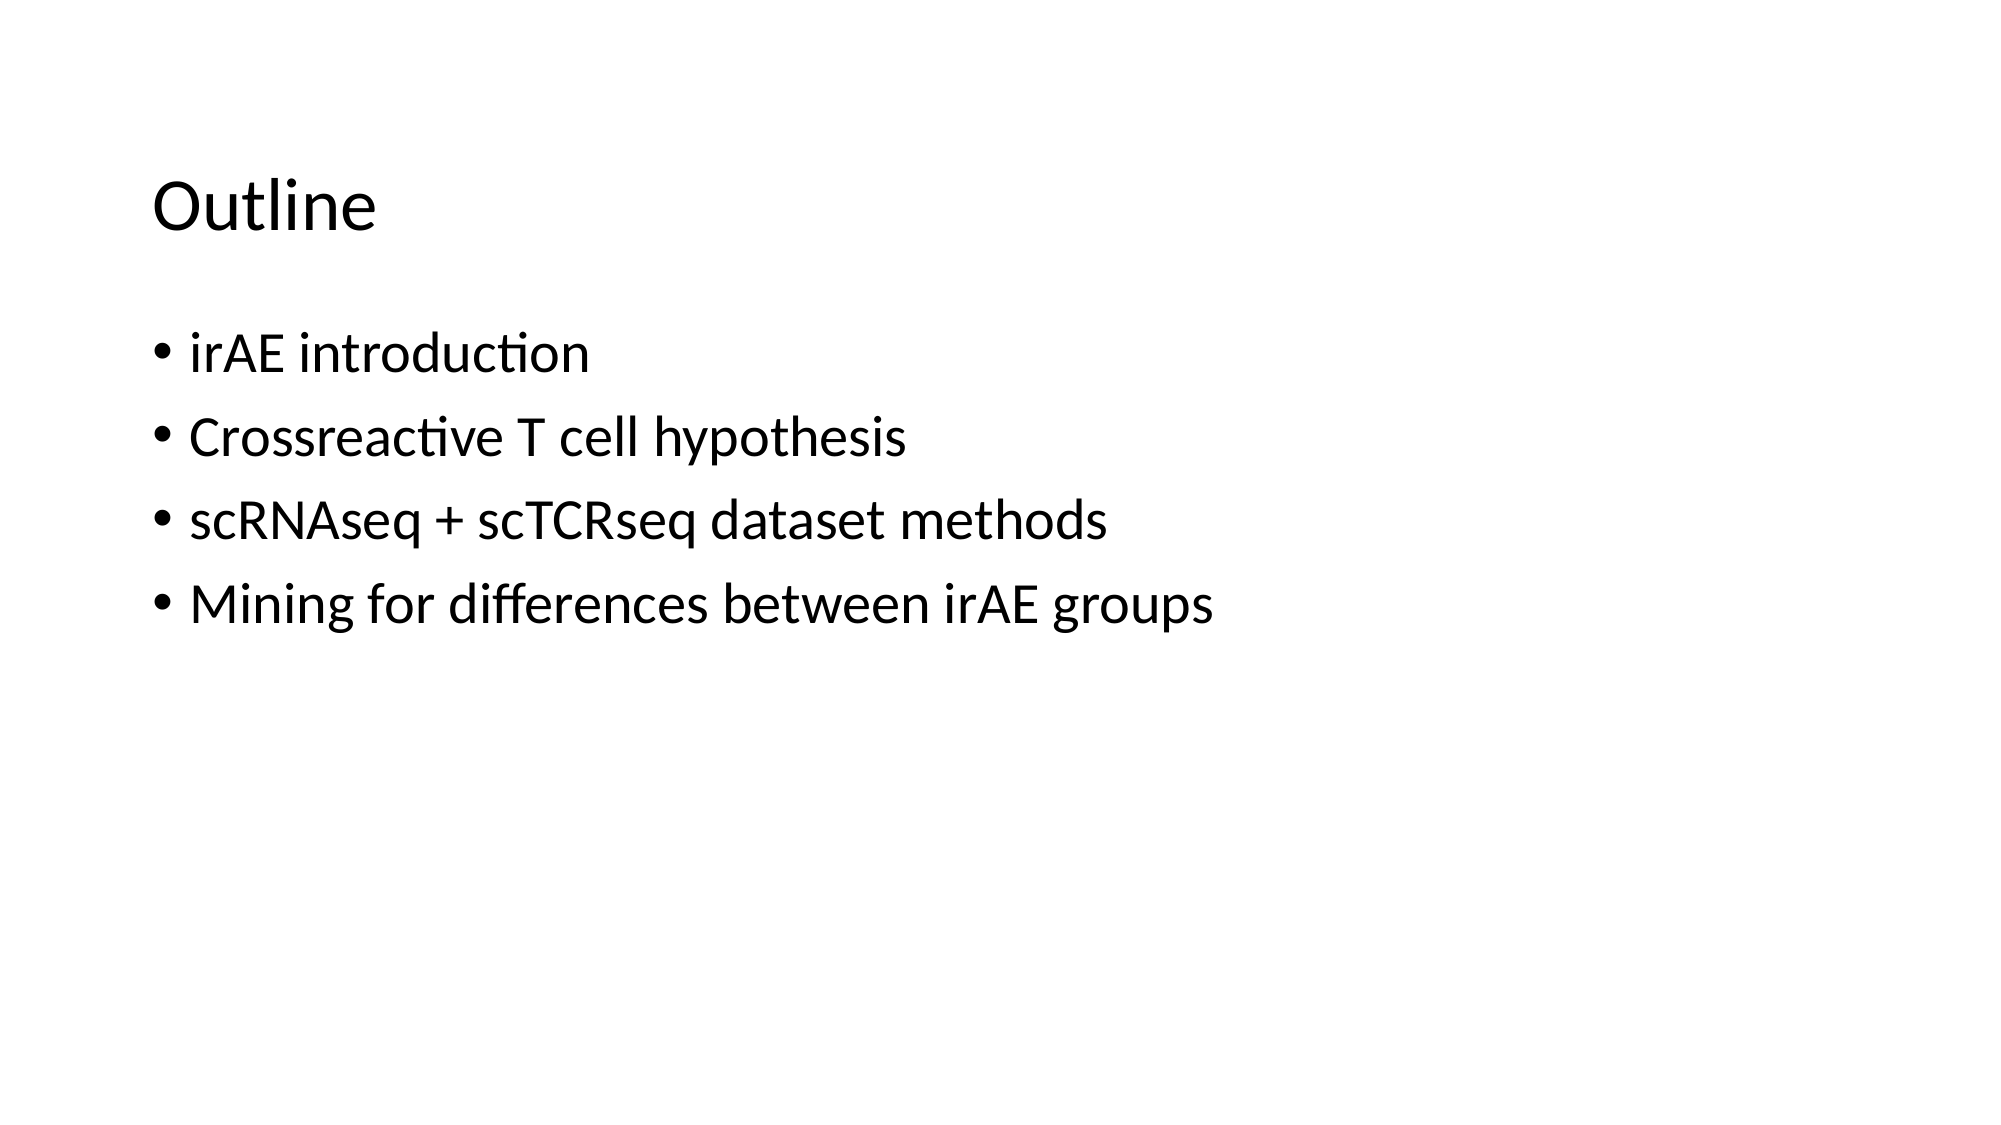

# Outline
irAE introduction
Crossreactive T cell hypothesis
scRNAseq + scTCRseq dataset methods
Mining for differences between irAE groups